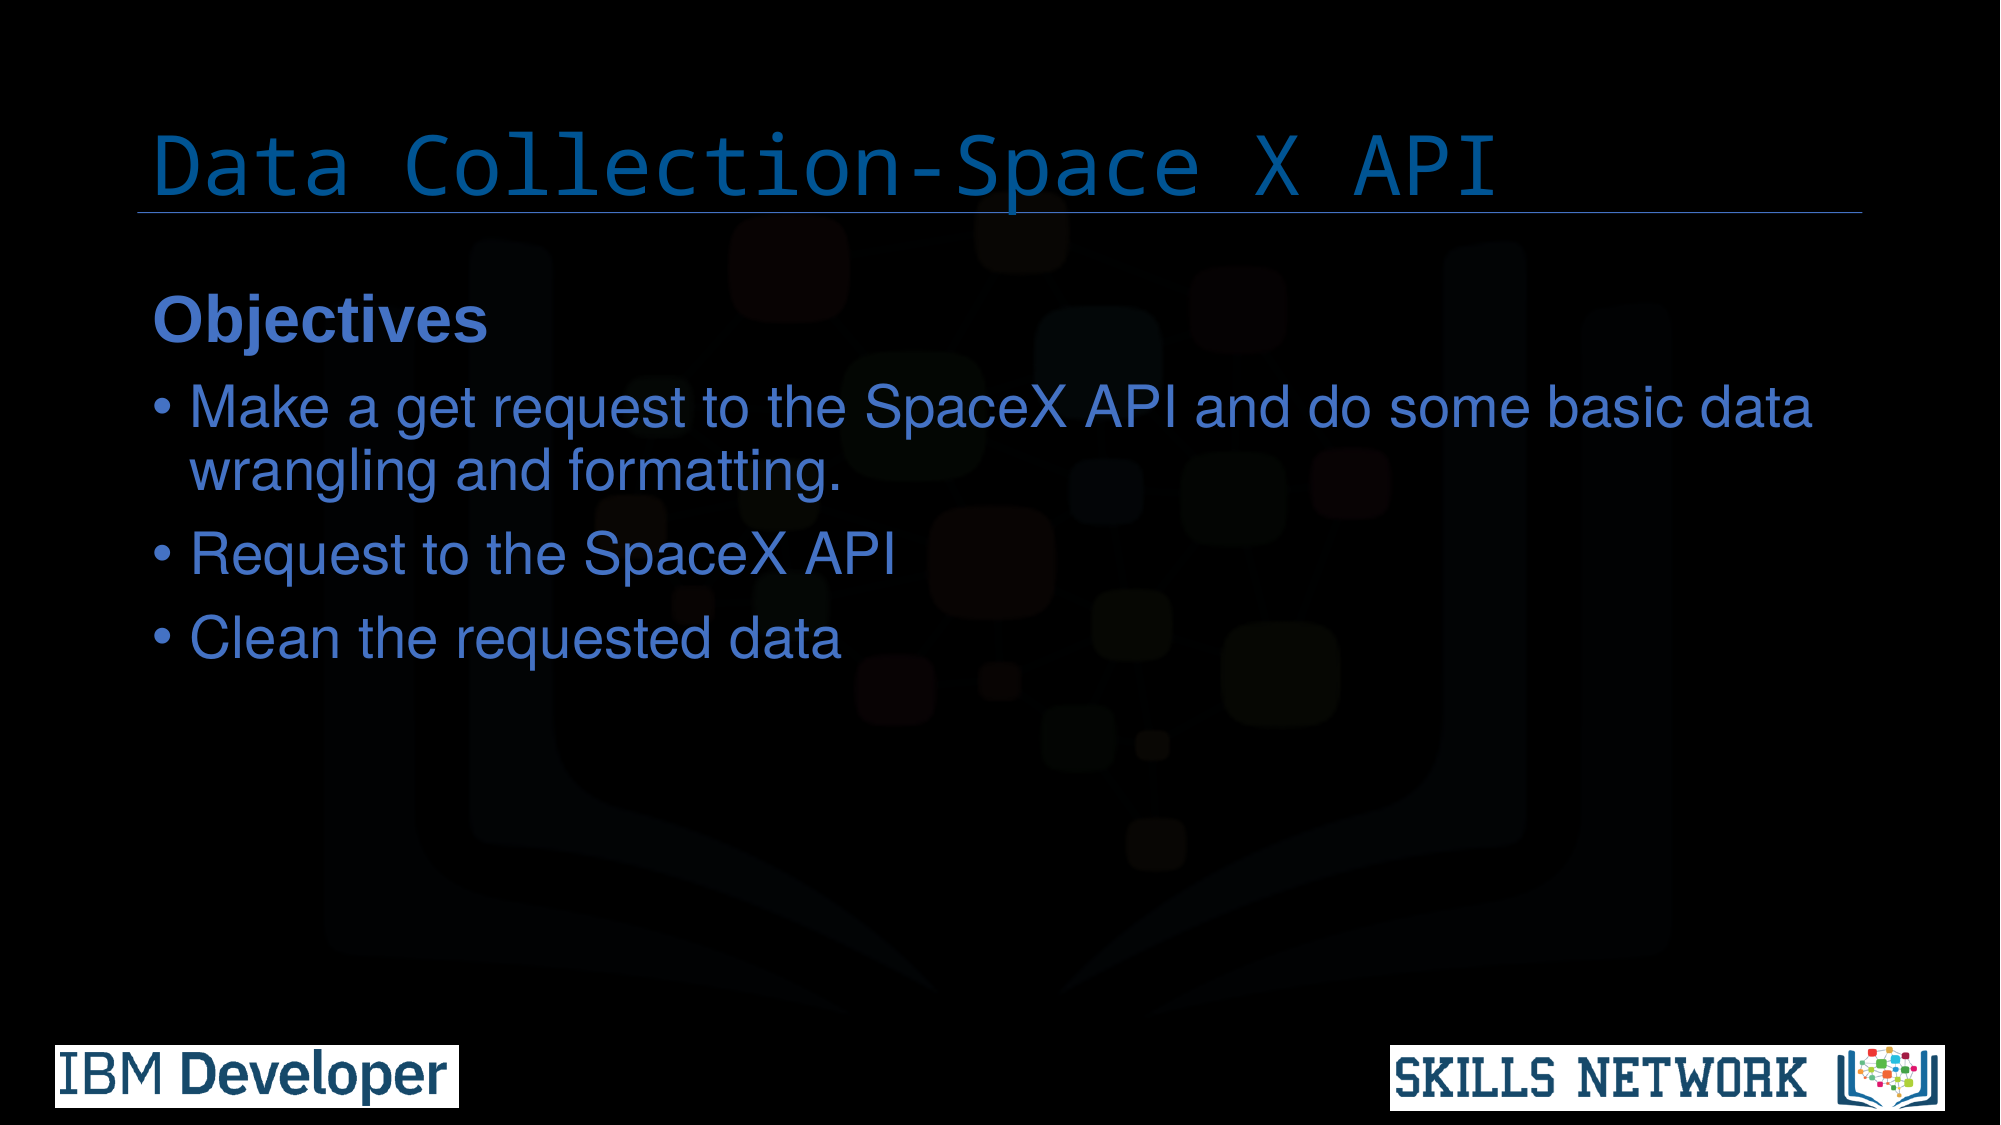

# Data Collection-Space X API
Objectives
Make a get request to the SpaceX API and do some basic data wrangling and formatting.
Request to the SpaceX API
Clean the requested data